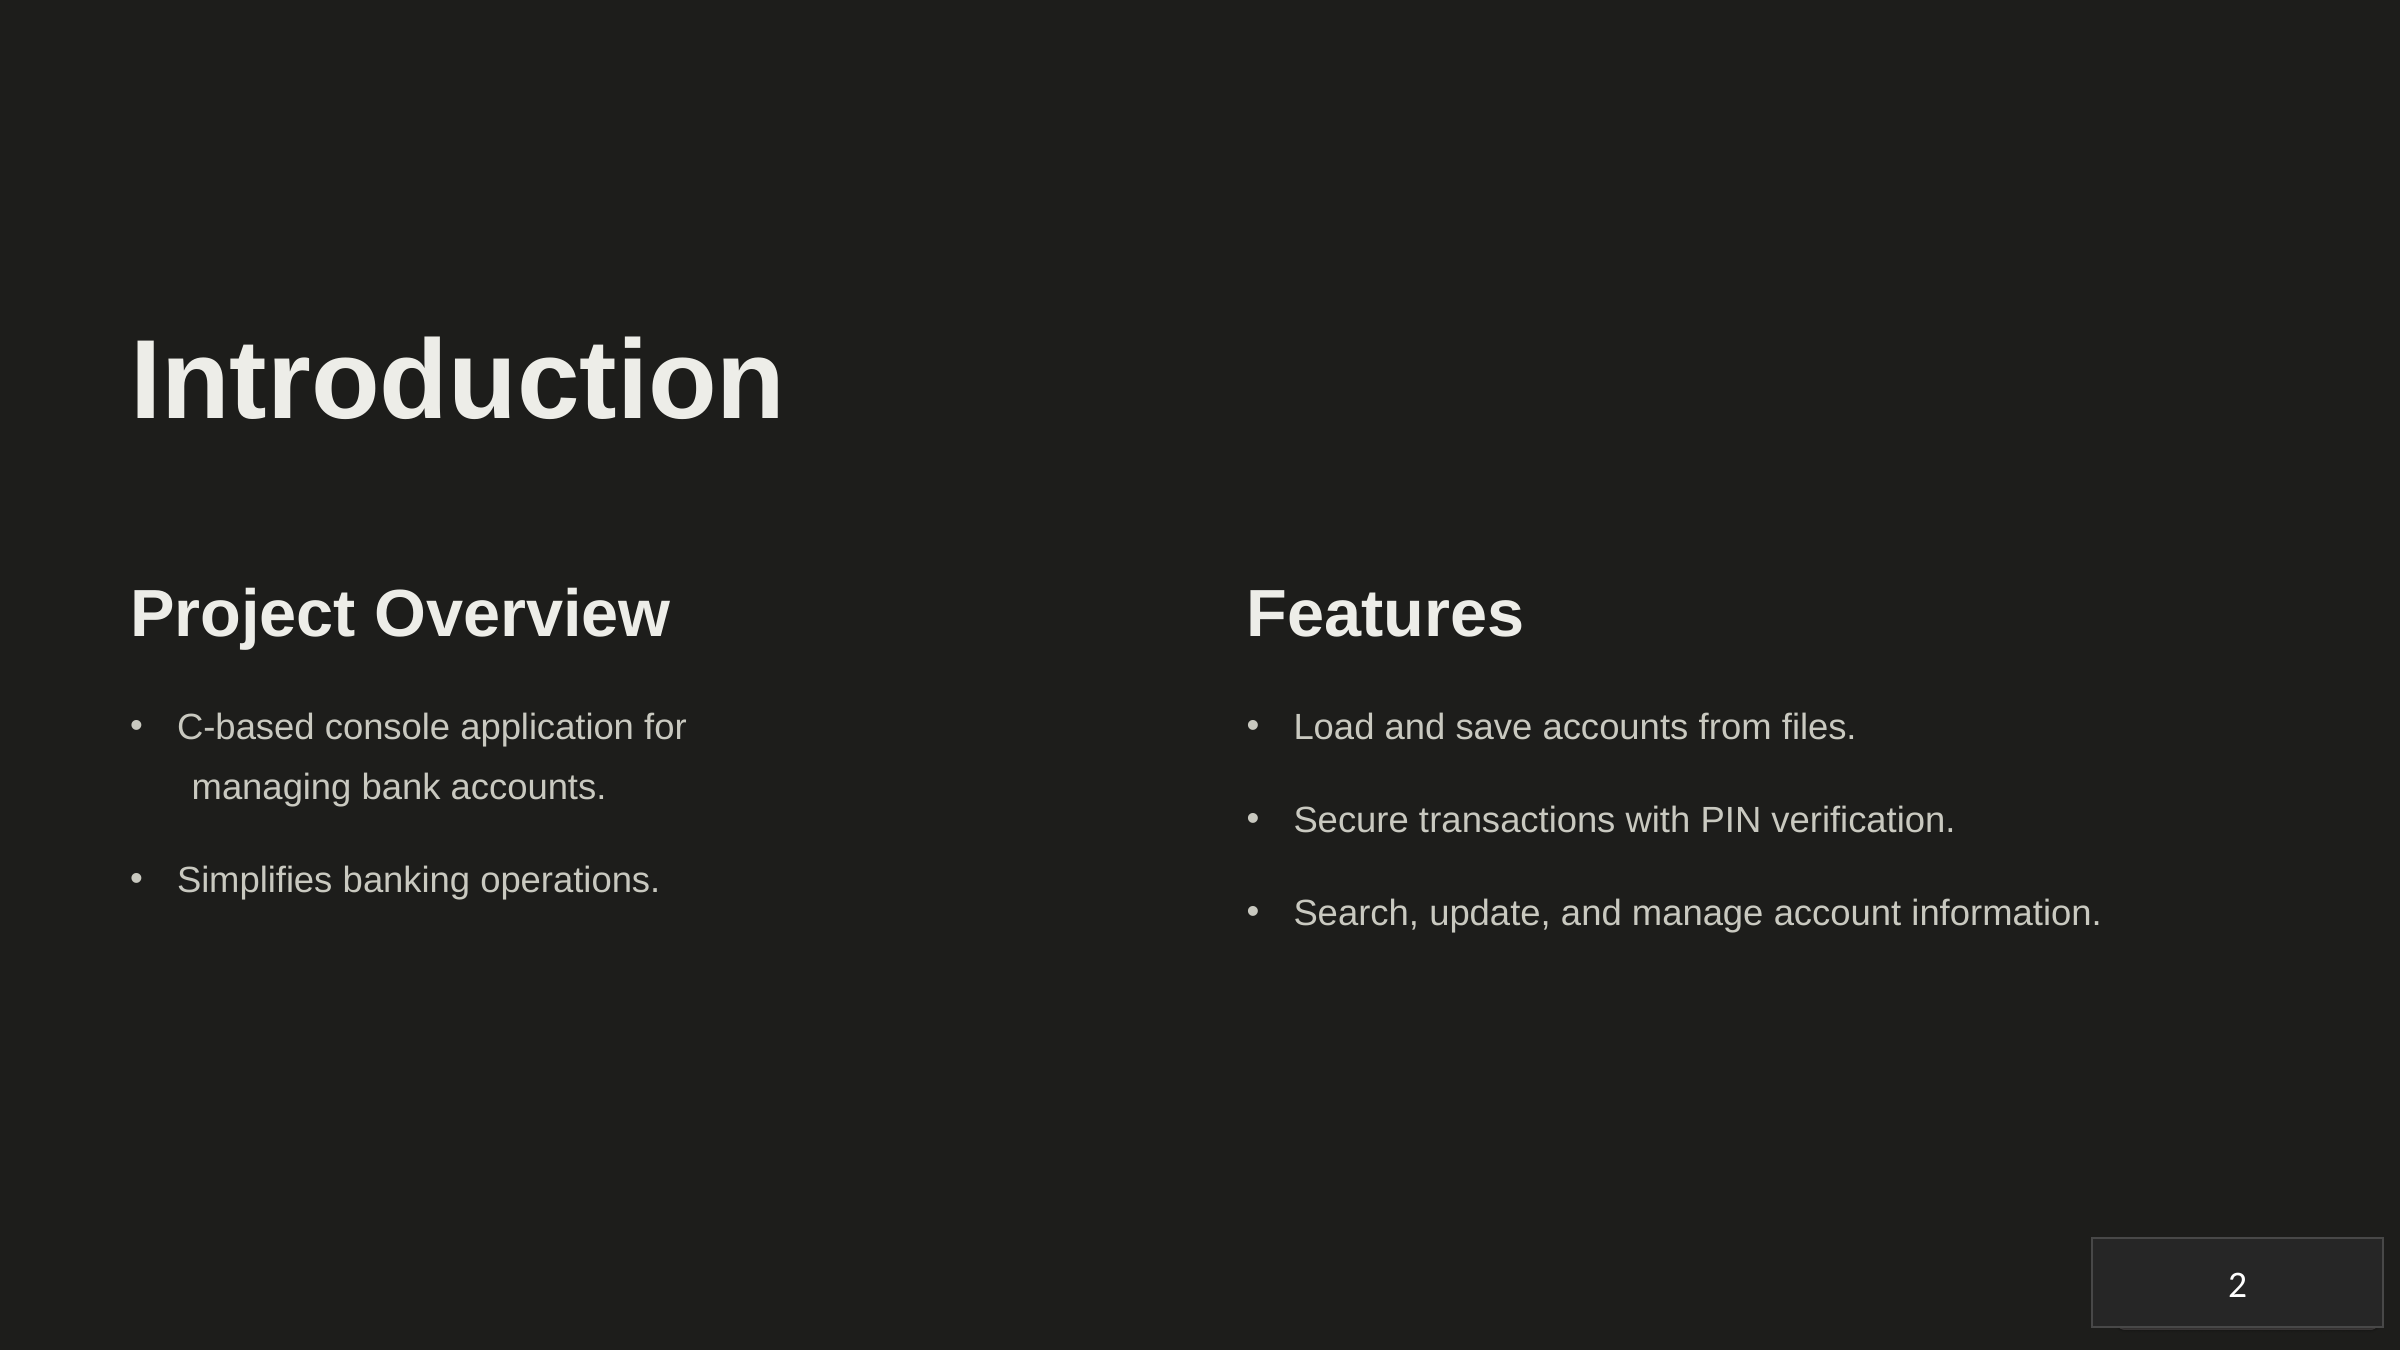

Introduction
Project Overview
Features
C-based console application for
      managing bank accounts.
Load and save accounts from files.
Secure transactions with PIN verification.
Simplifies banking operations.
Search, update, and manage account information.
2